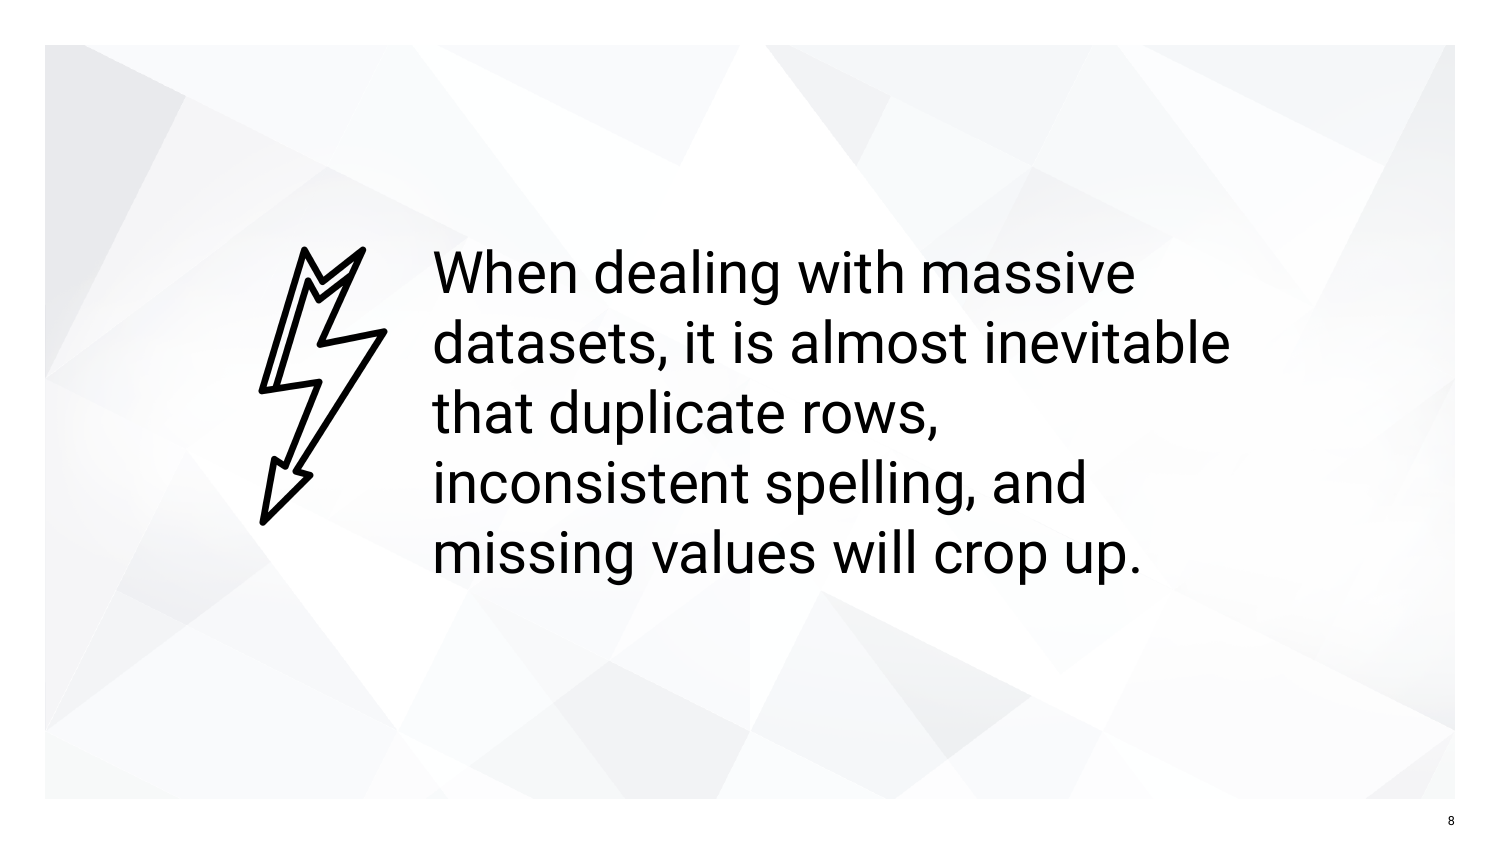

# When dealing with massive datasets, it is almost inevitable that duplicate rows, inconsistent spelling, and missing values will crop up.